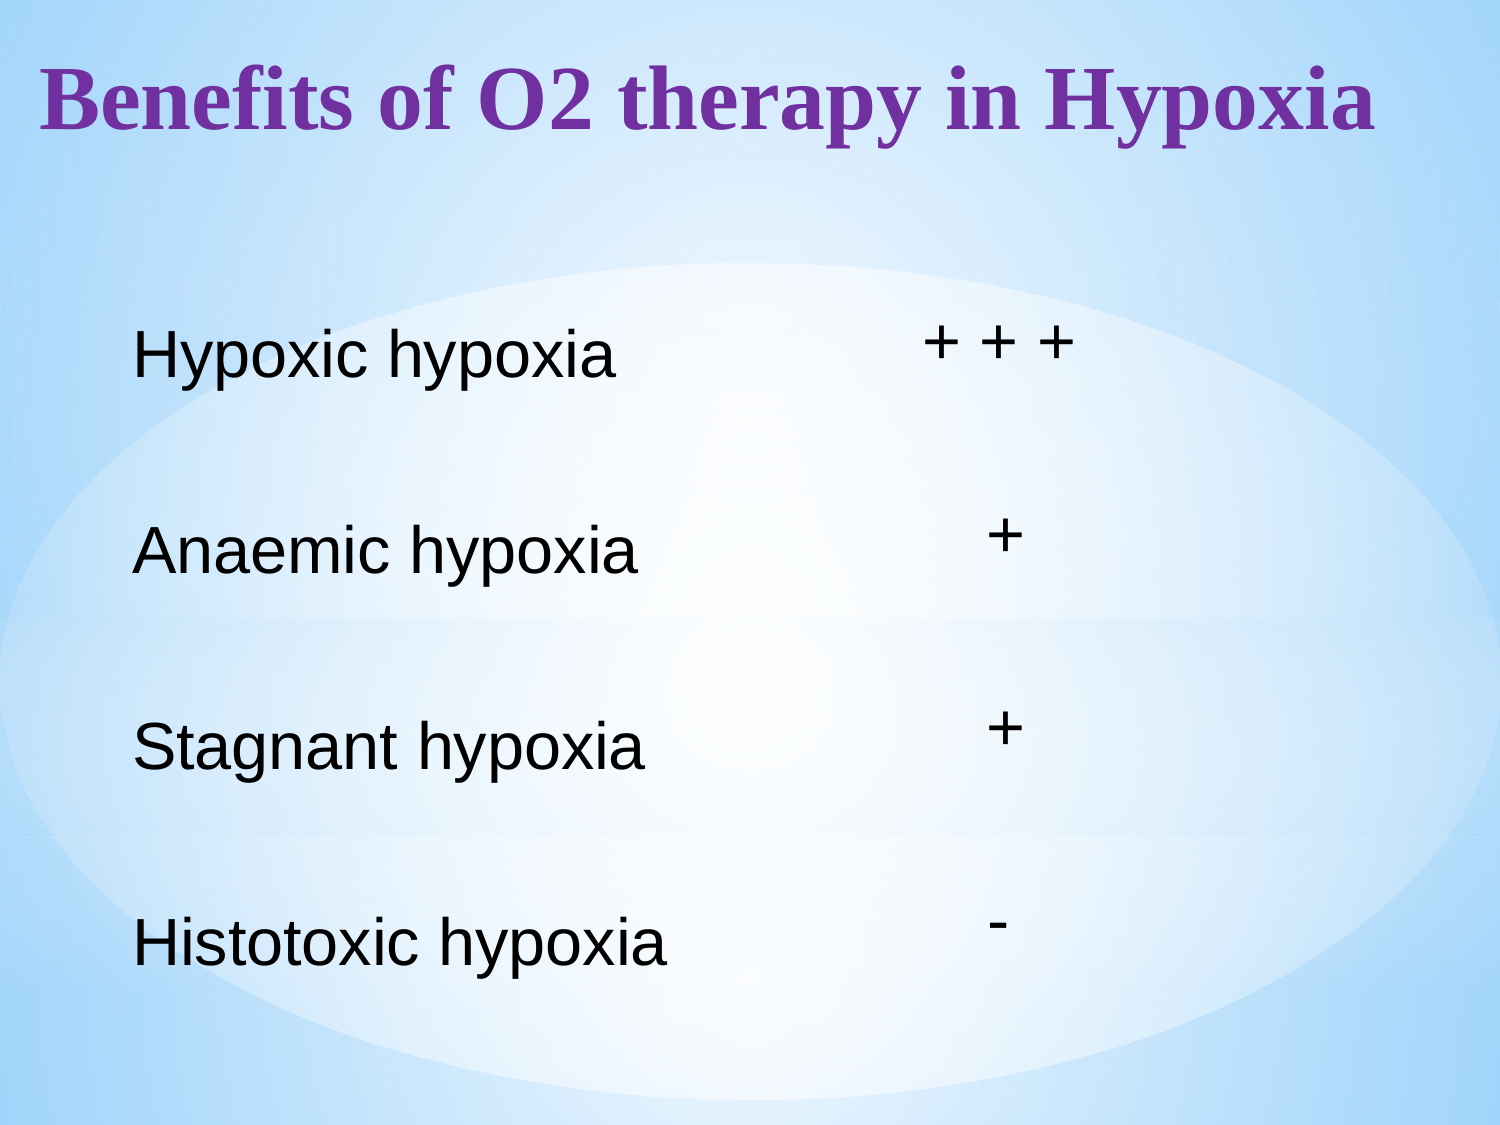

# Benefits of O2 therapy in Hypoxia
+ + +

+

+

-
Hypoxic hypoxia

Anaemic hypoxia

Stagnant hypoxia

Histotoxic hypoxia